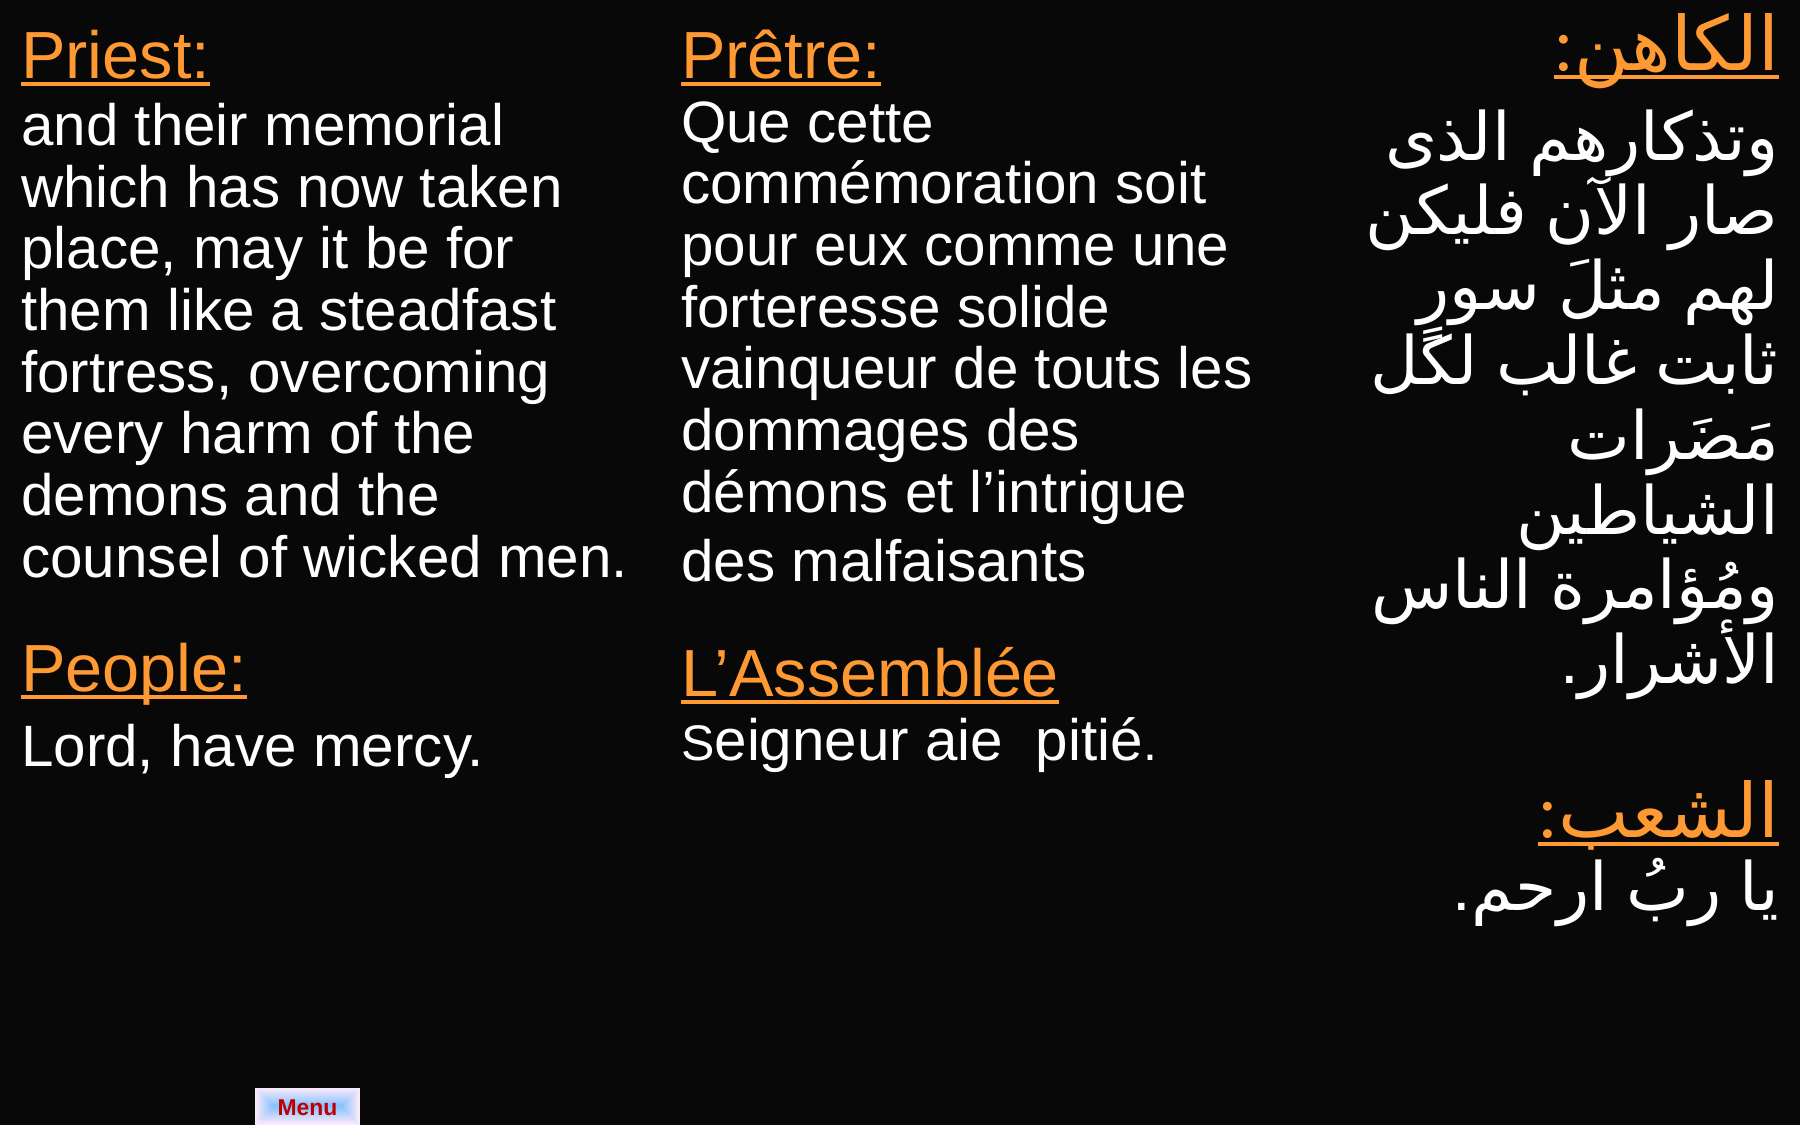

| Priest: and their memorial which has now taken place, may it be for them like a steadfast fortress, overcoming every harm of the demons and the counsel of wicked men. People: Lord, have mercy. | Prêtre: Que cette commémoration soit pour eux comme une forteresse solide vainqueur de touts les dommages des démons et l’intrigue des malfaisants L’Assemblée Seigneur aie pitié. | الكاهن: وتذكارهم الذى صار الآن فليكن لهم مثلَ سورٍ ثابت غالب لكل مَضَرات الشياطين ومُؤامرة الناس الأشرار. الشعب: يا ربُ ارحم. |
| --- | --- | --- |

Menu